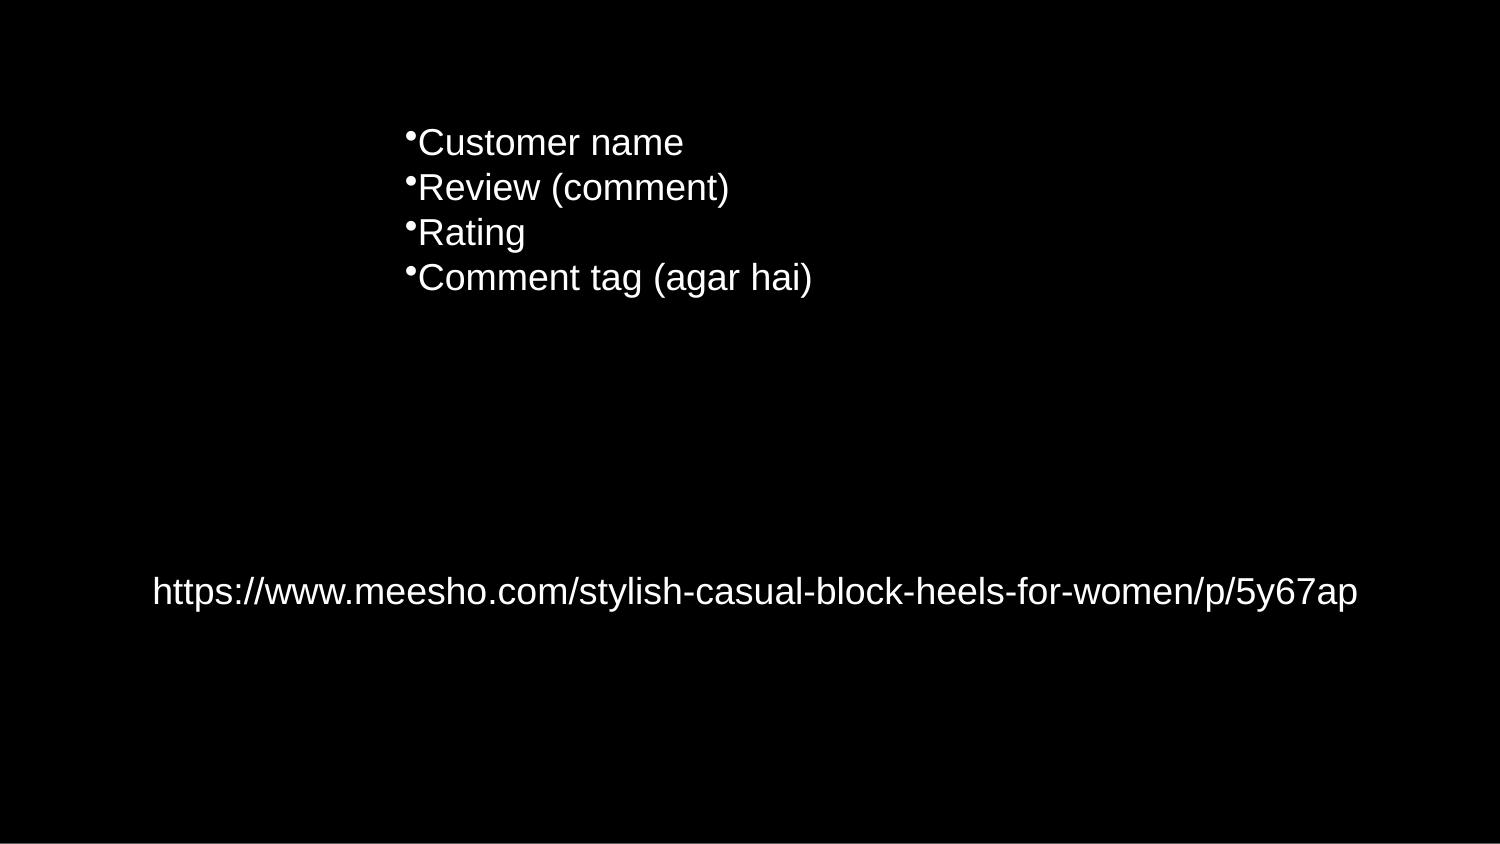

Customer name
Review (comment)
Rating
Comment tag (agar hai)
Stylish Casual Block Heels for Women.
https://www.meesho.com/stylish-casual-block-heels-for-women/p/5y67ap